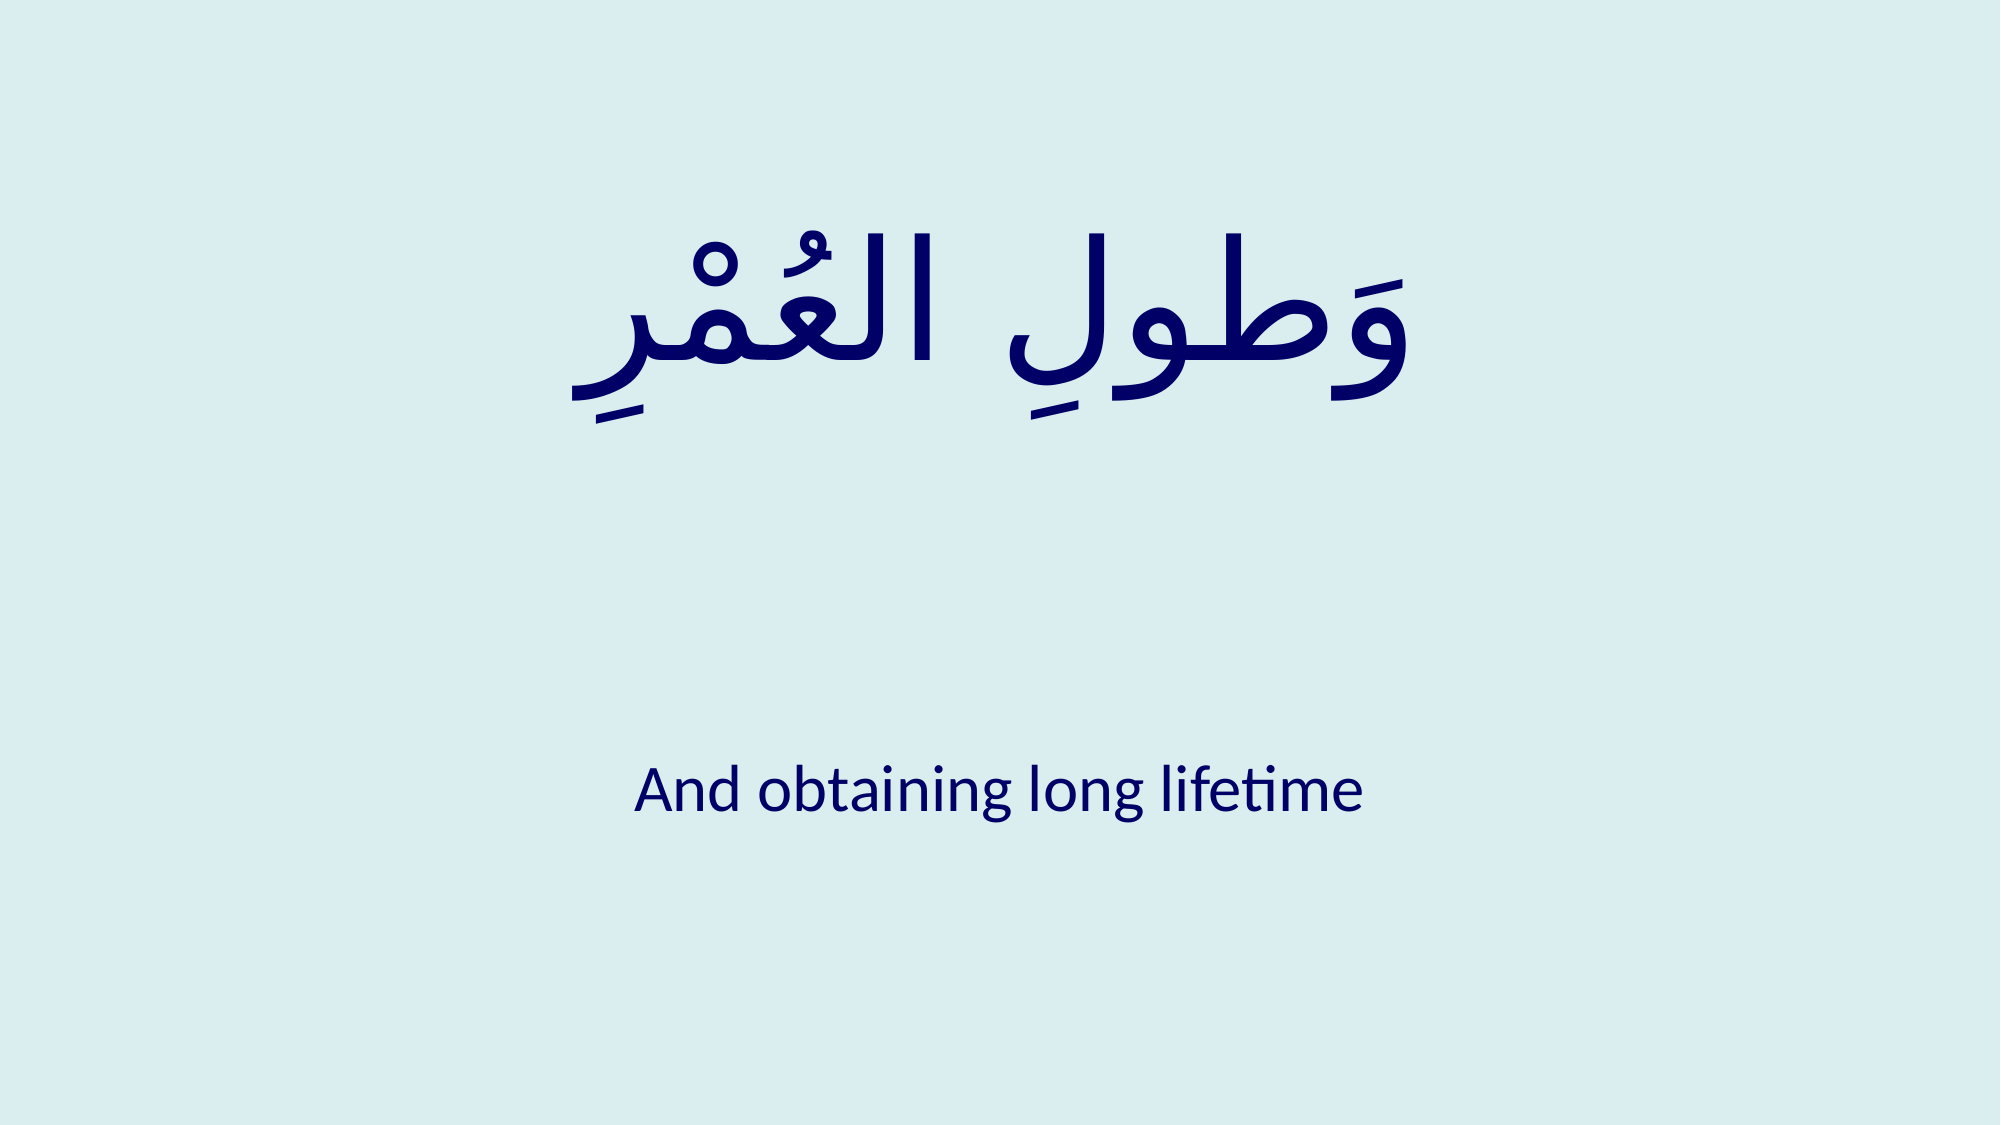

# وَطولِ العُمْرِ
And obtaining long lifetime